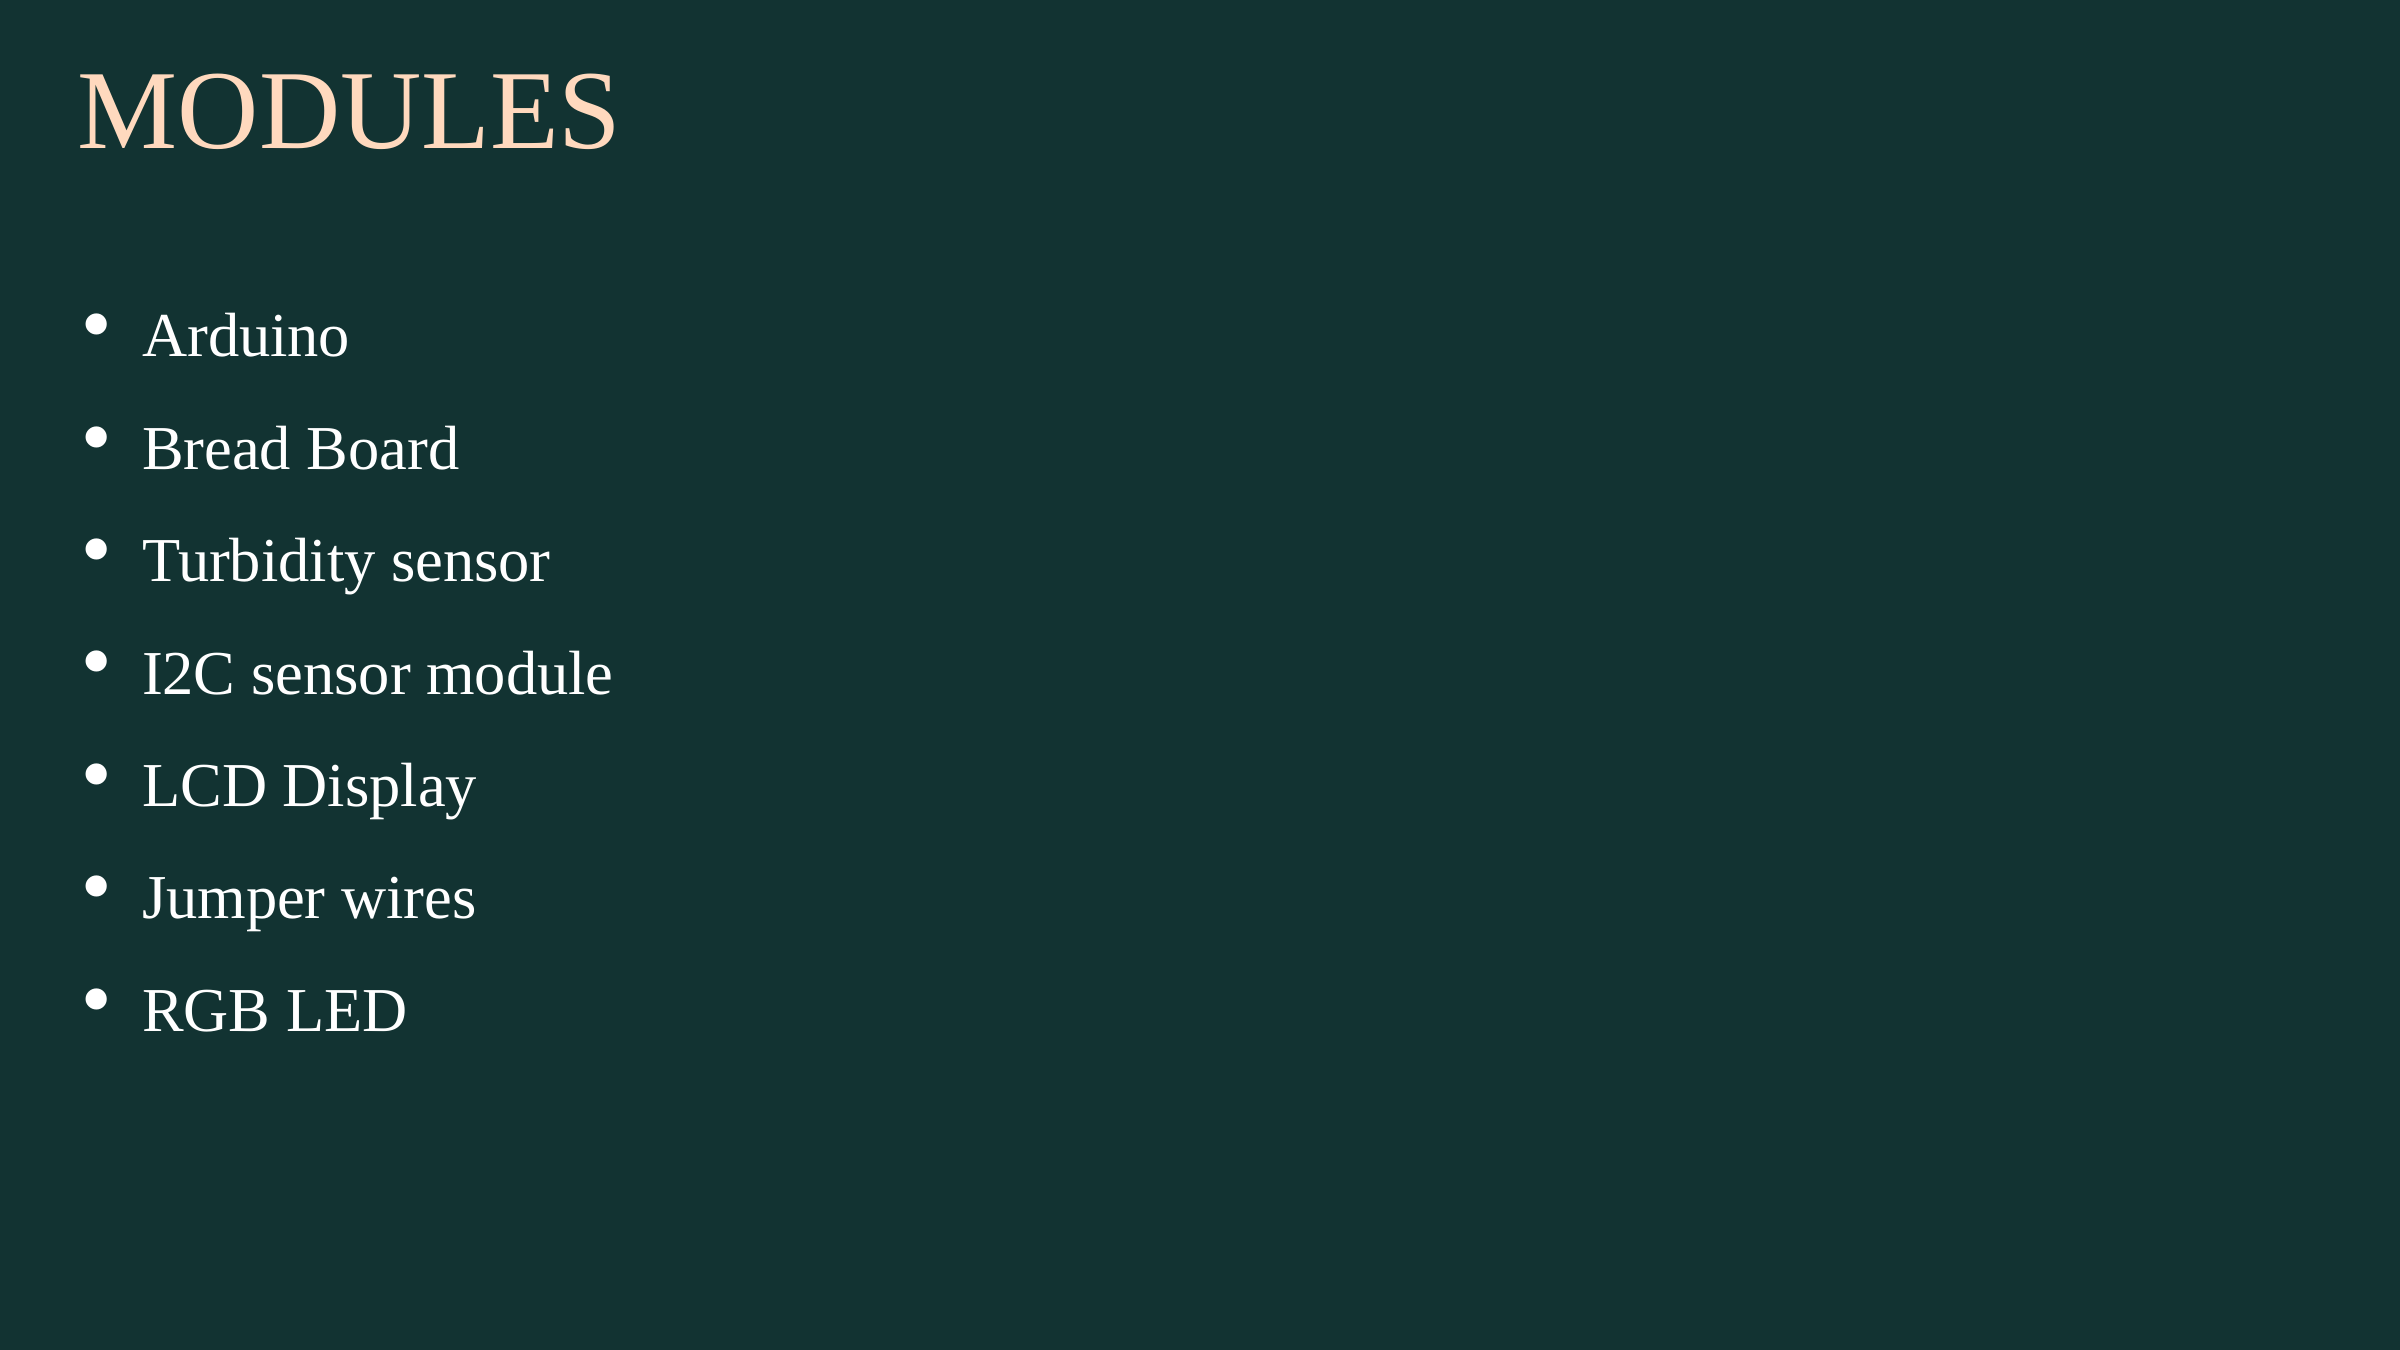

MODULES

Arduino
Bread Board
Turbidity sensor
I2C sensor module
LCD Display
Jumper wires
RGB LED